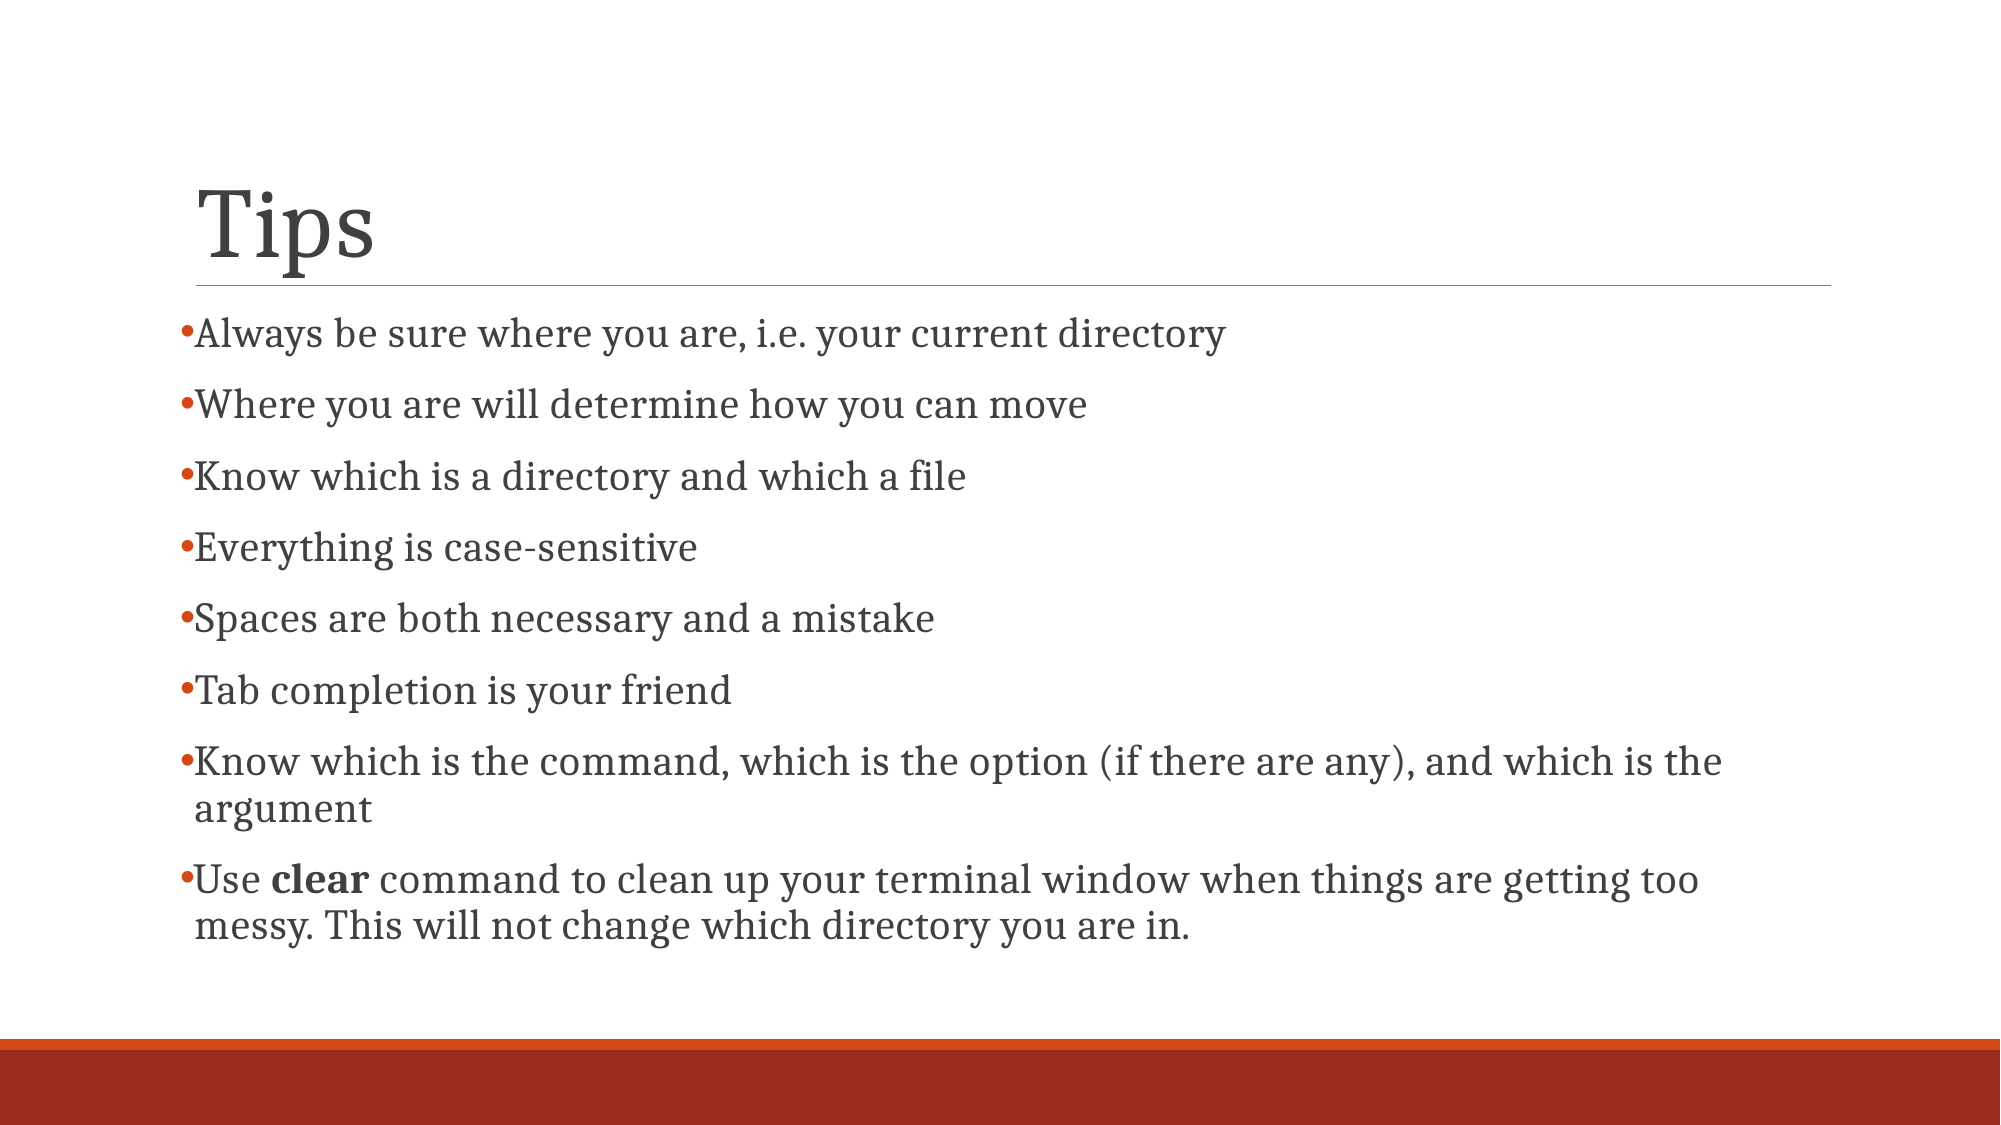

# Tips
Always be sure where you are, i.e. your current directory
Where you are will determine how you can move
Know which is a directory and which a file
Everything is case-sensitive
Spaces are both necessary and a mistake
Tab completion is your friend
Know which is the command, which is the option (if there are any), and which is the argument
Use clear command to clean up your terminal window when things are getting too messy. This will not change which directory you are in.